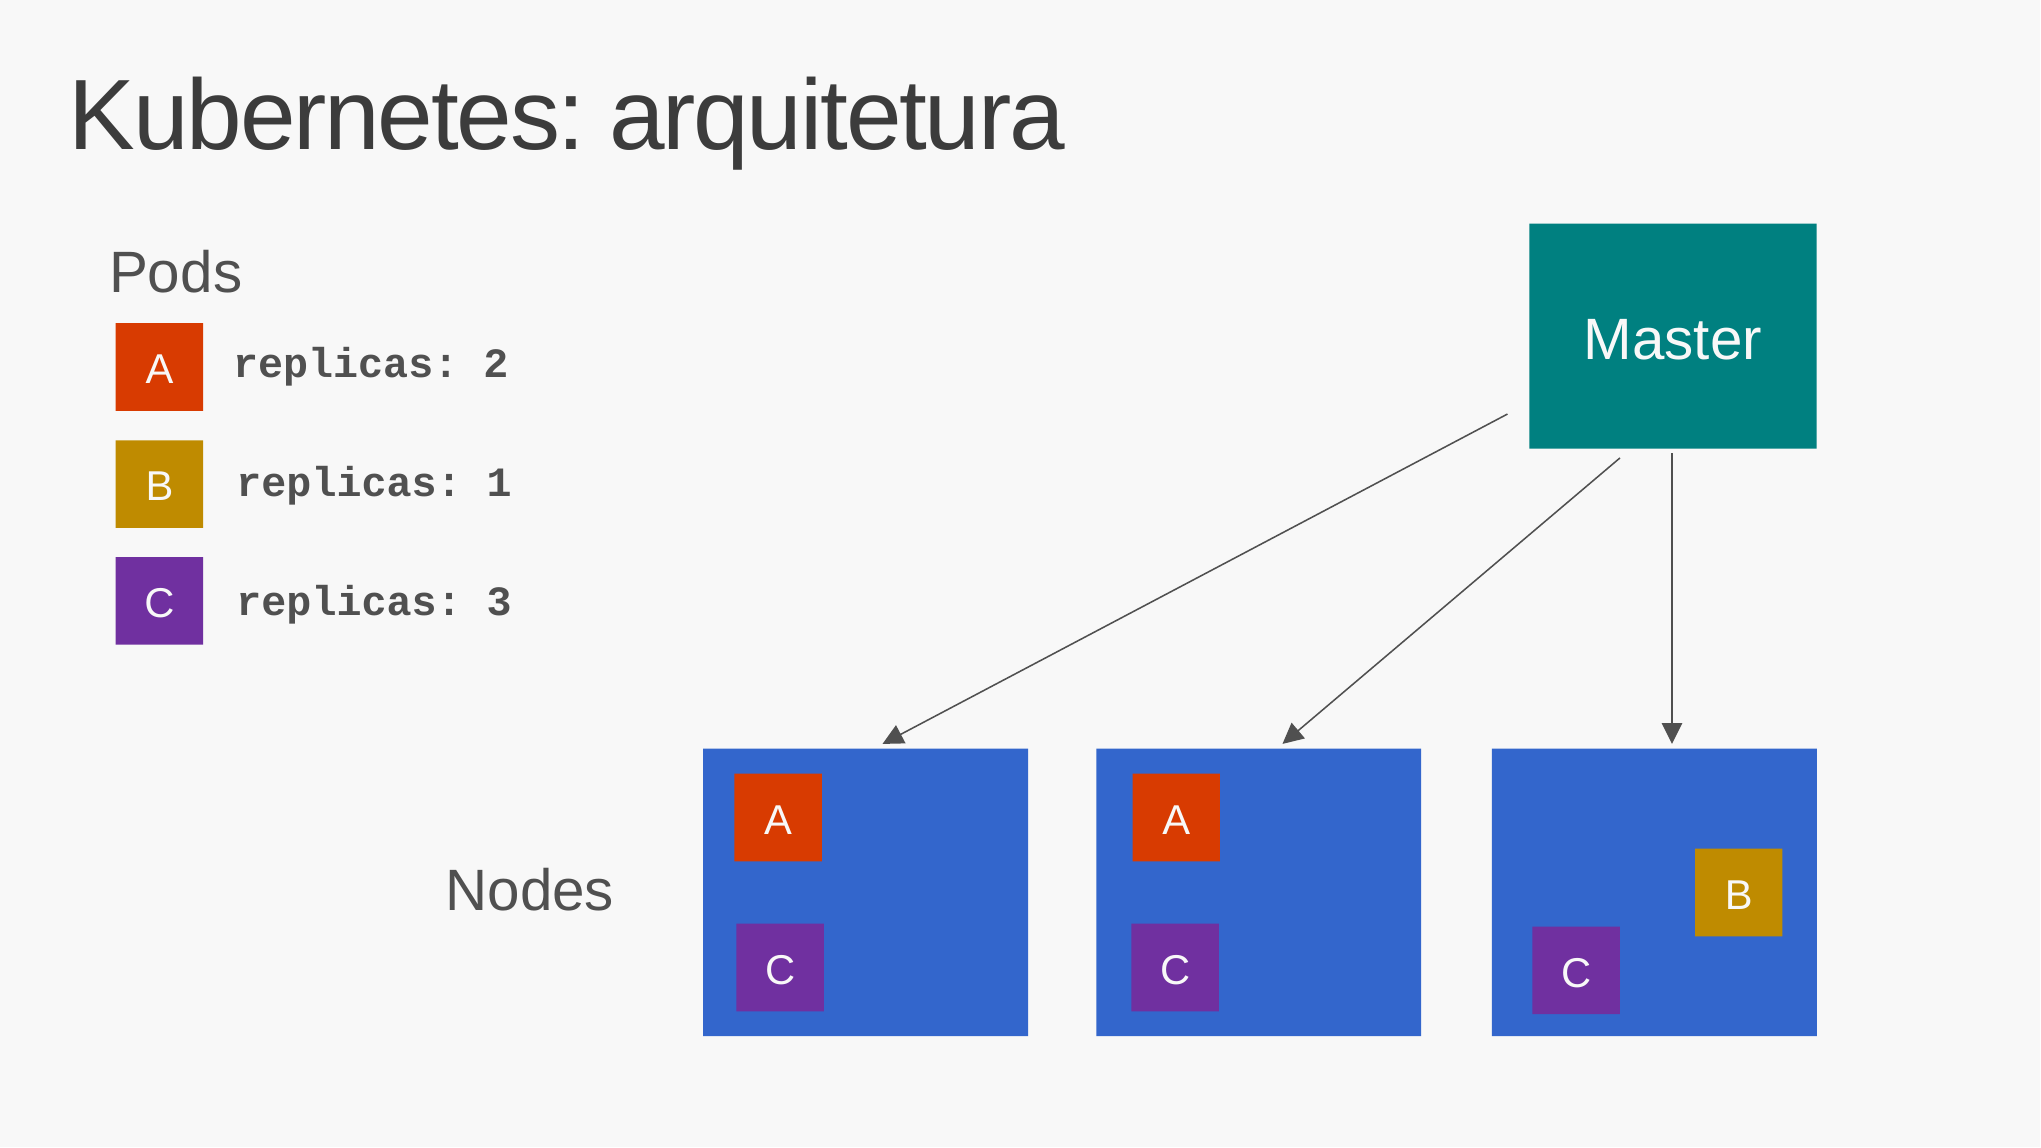

# Kubernetes: arquitetura
Pods
Master
replicas: 2
A
replicas: 1
B
replicas: 3
C

A
A
Nodes
B
C
C
C